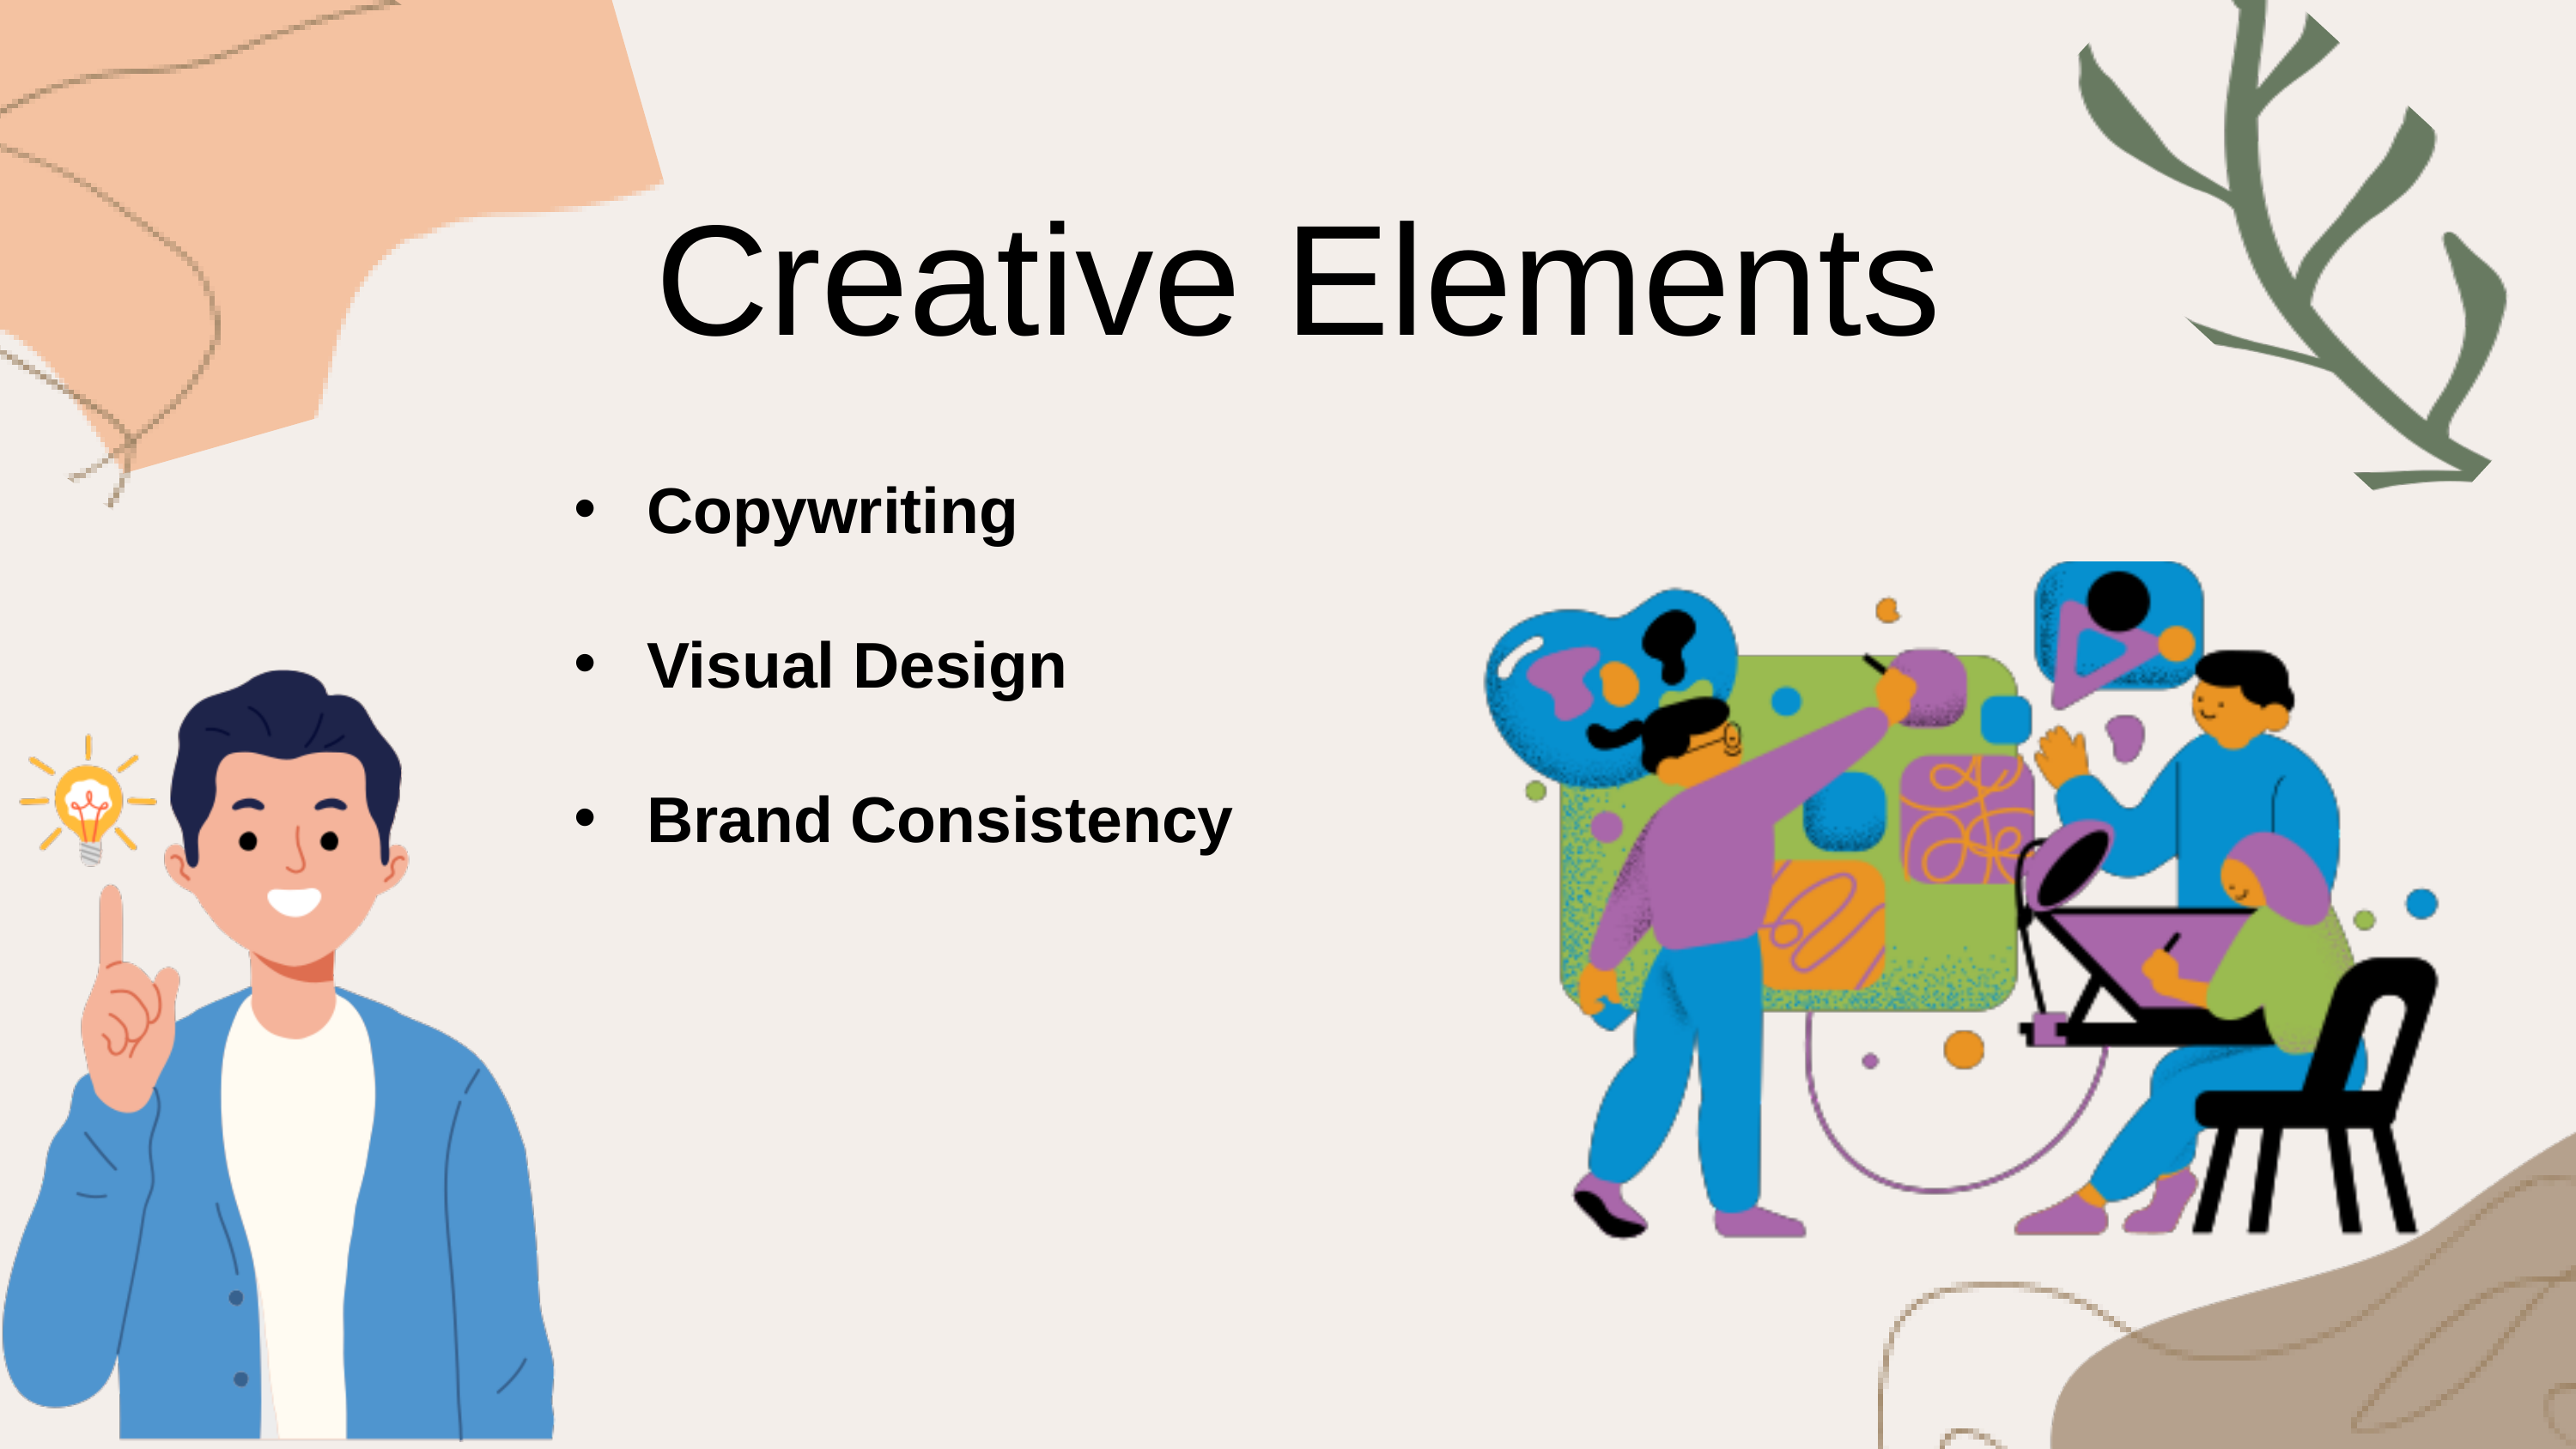

Creative Elements
 Copywriting
 Visual Design
 Brand Consistency